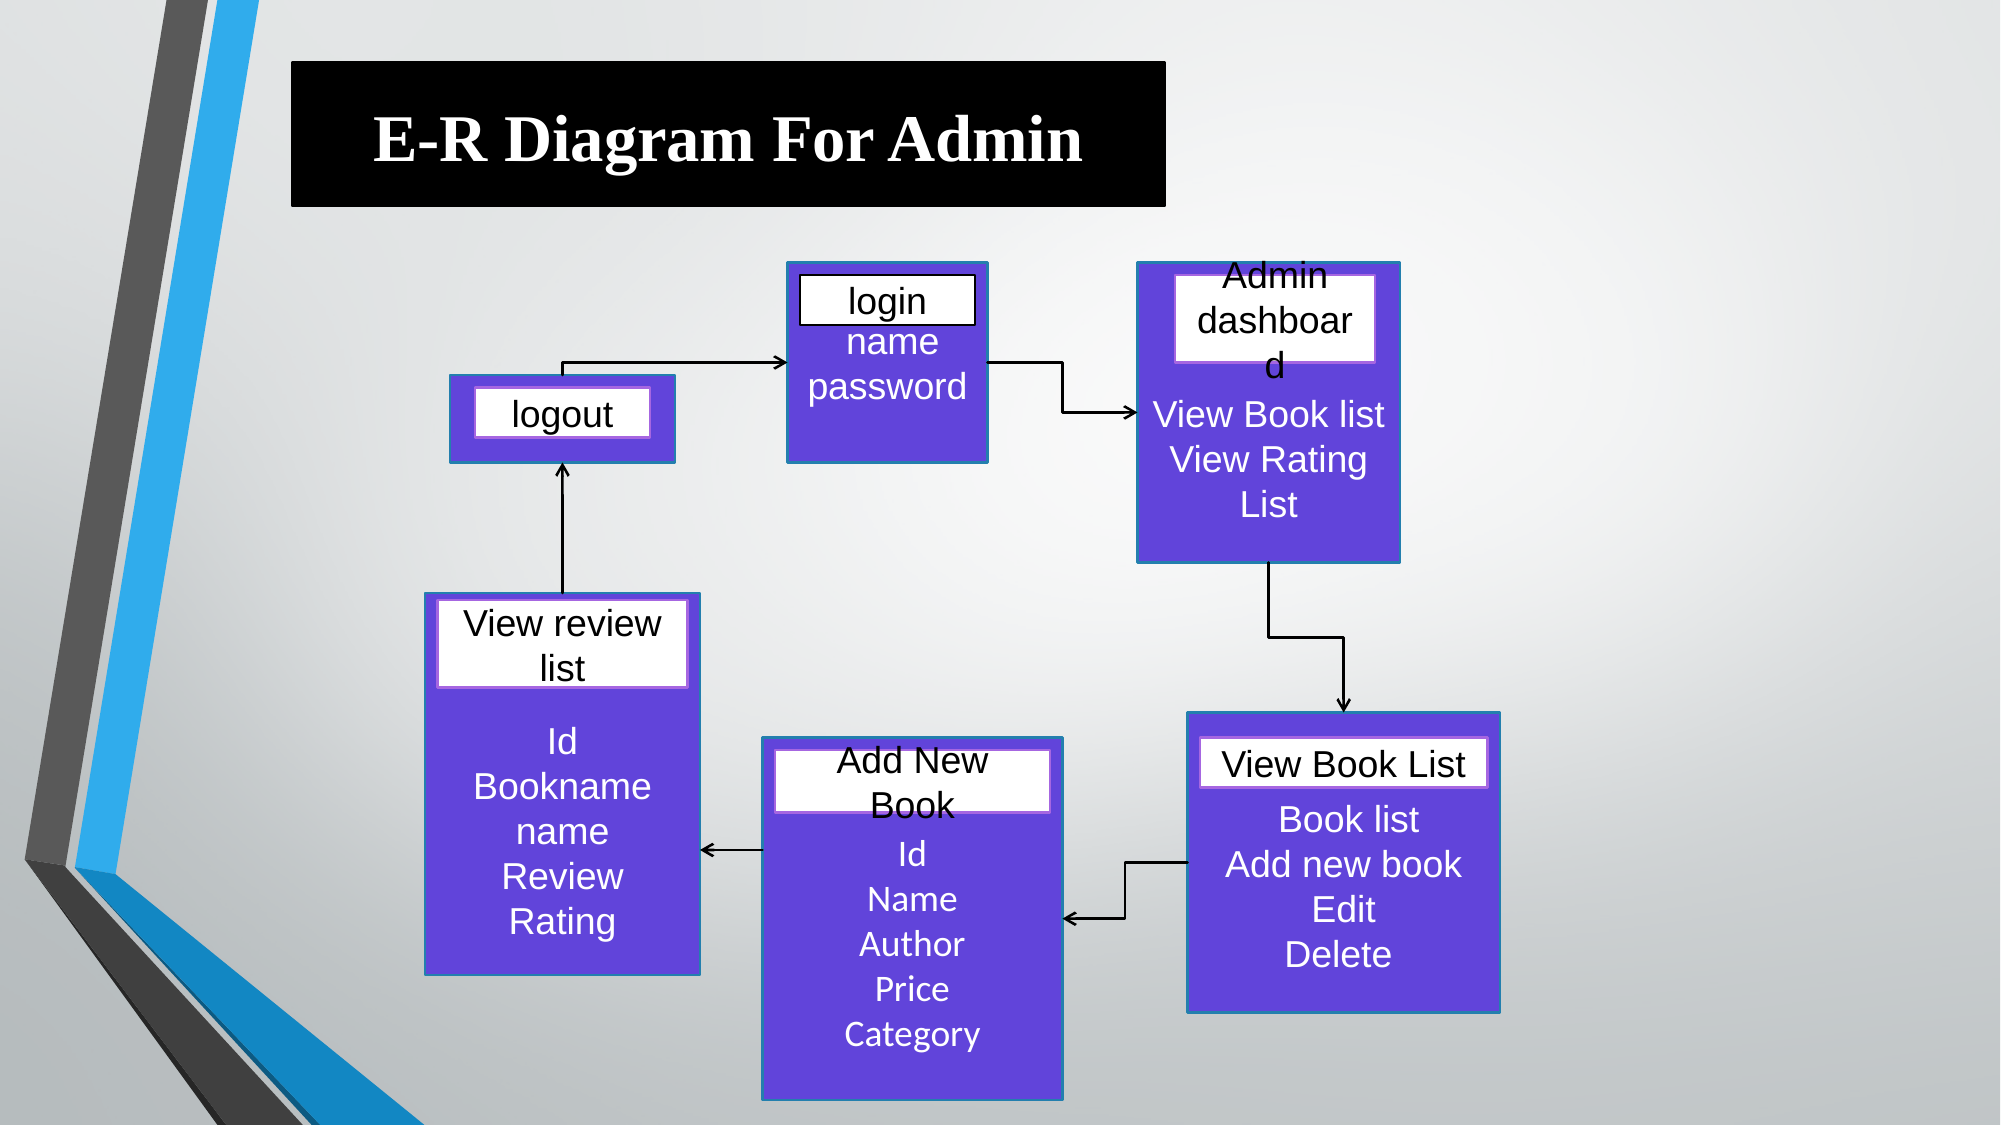

# E-R Diagram For Admin
 name
password

View Book list
View Rating List
 login
Admin dashboard

logout

Id
Bookname
name
Review
Rating

View review list

 Book list
Add new book
Edit
Delete

 Id
Name
Author
Price
Category
View Book List
Add New Book